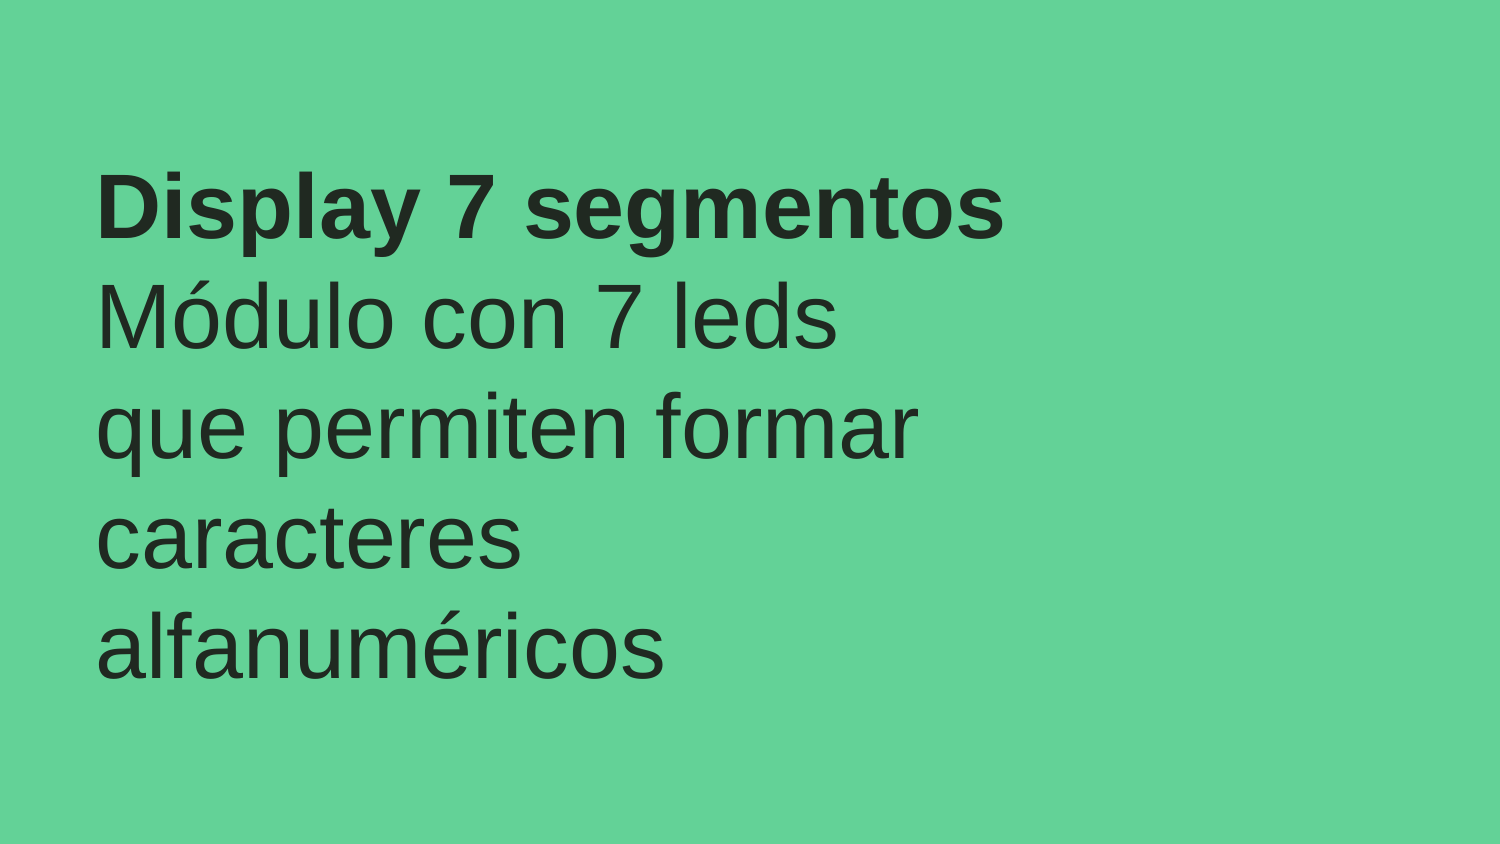

# Display 7 segmentos
Módulo con 7 leds que permiten formar caracteres alfanuméricos